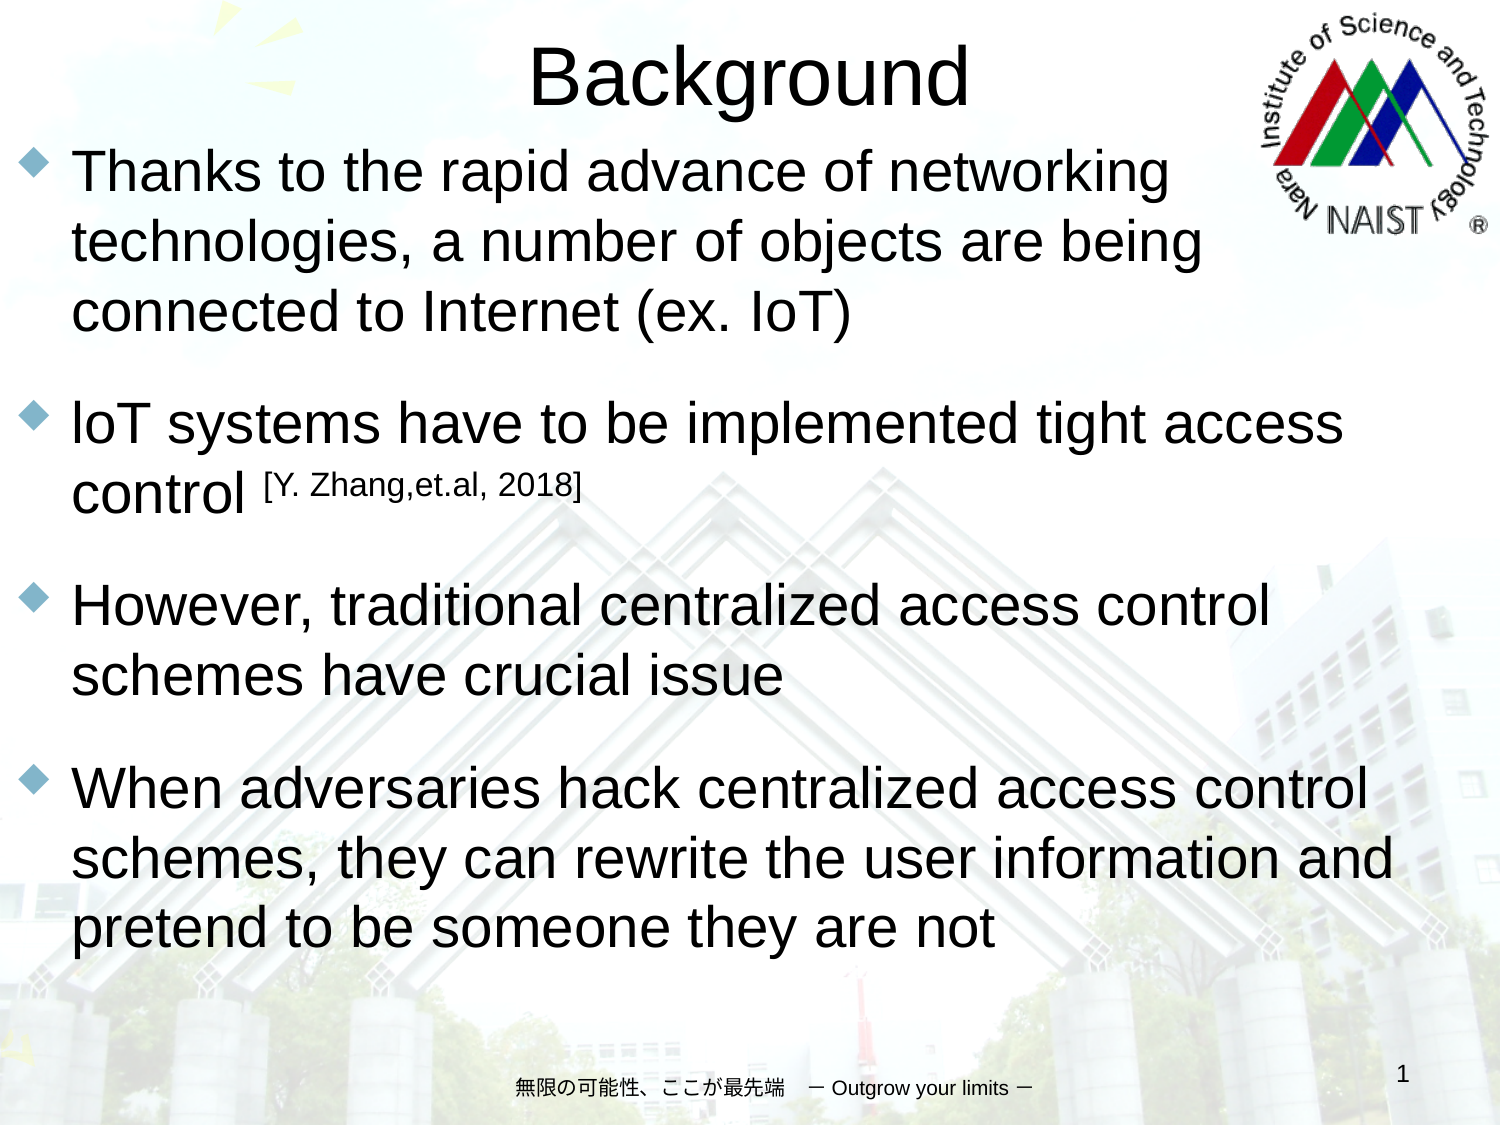

# Background
Thanks to the rapid advance of networking technologies, a number of objects are being connected to Internet (ex. IoT)

loT systems have to be implemented tight access control [Y. Zhang,et.al, 2018]

However, traditional centralized access control schemes have crucial issue

When adversaries hack centralized access control schemes, they can rewrite the user information and pretend to be someone they are not
1